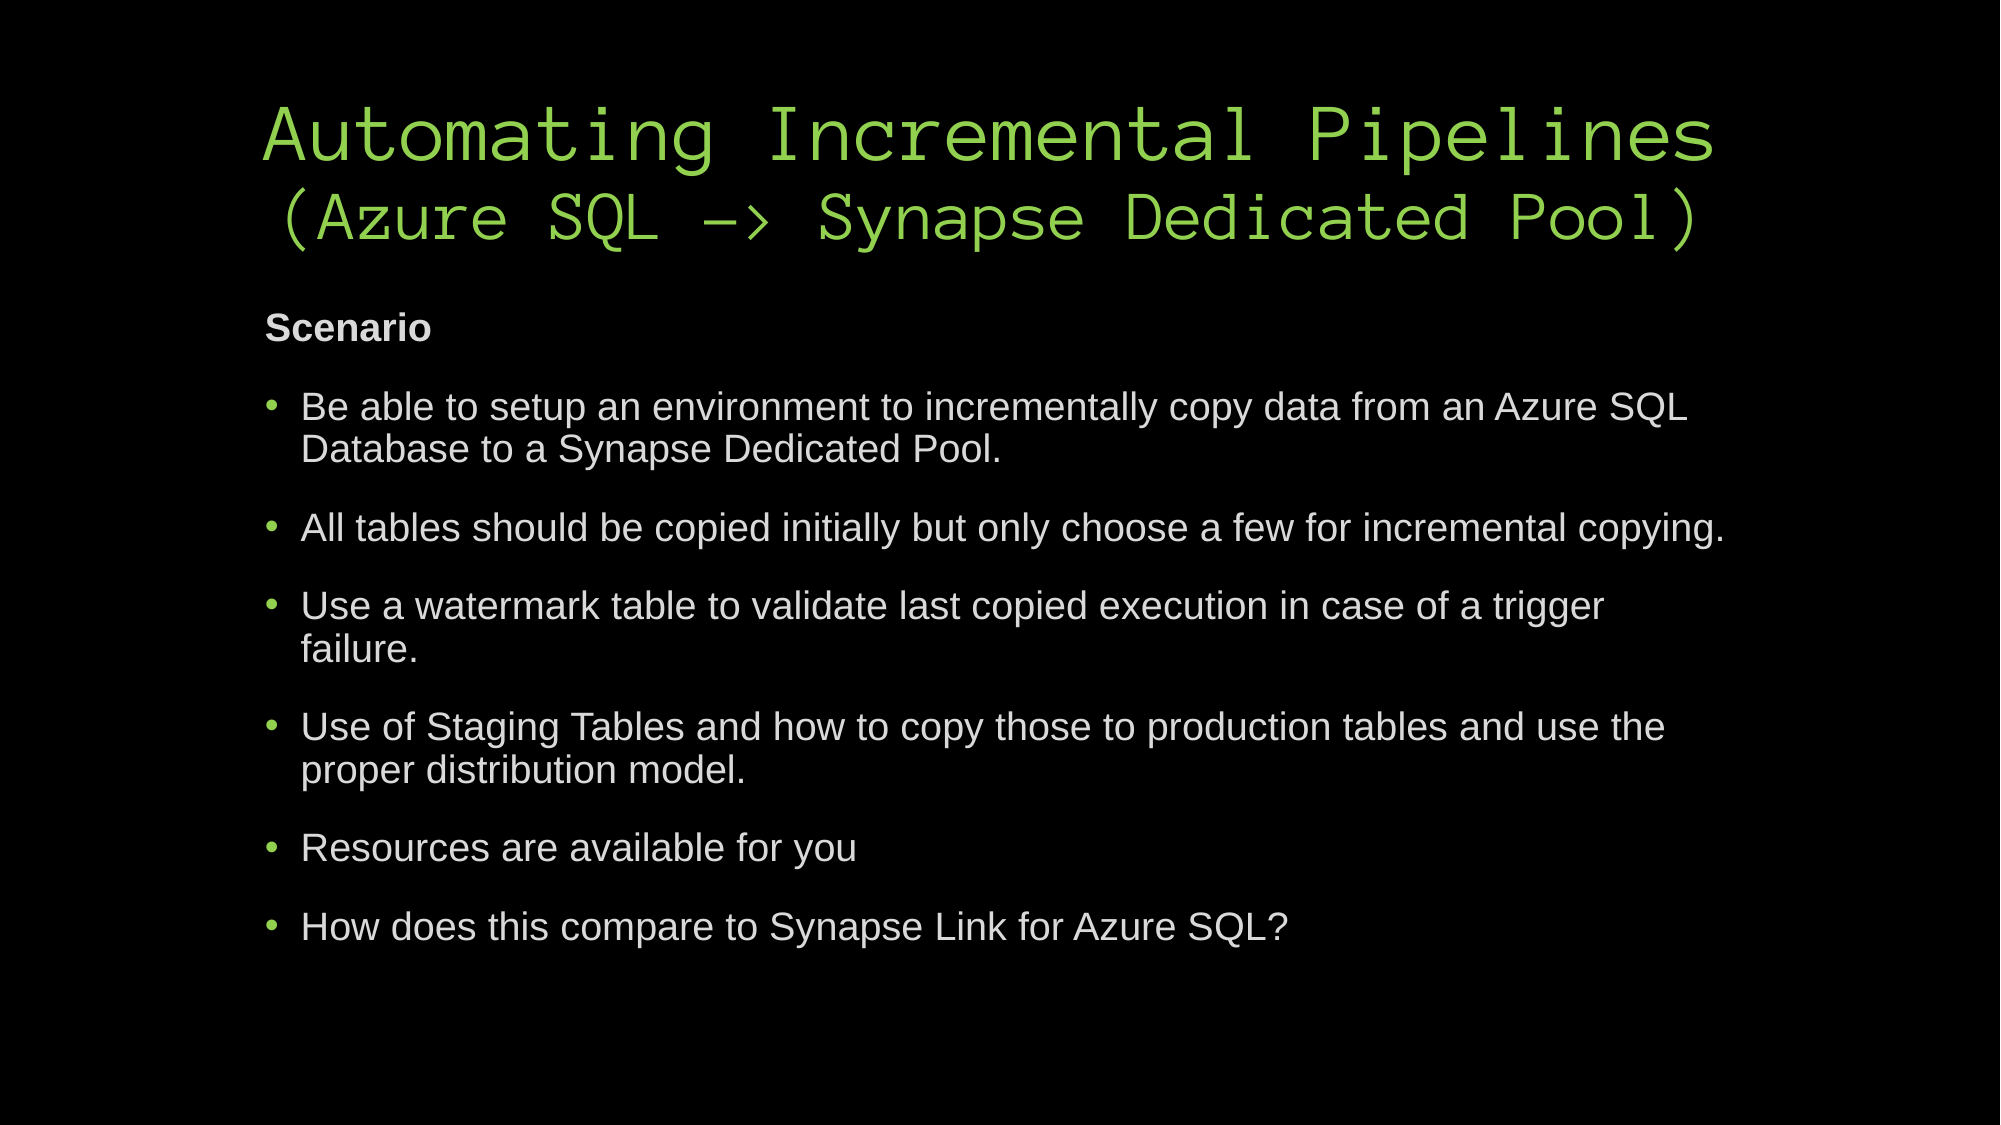

# Automating Incremental Pipelines (Azure SQL -> Synapse Dedicated Pool)
Scenario
Be able to setup an environment to incrementally copy data from an Azure SQL Database to a Synapse Dedicated Pool.
All tables should be copied initially but only choose a few for incremental copying.
Use a watermark table to validate last copied execution in case of a trigger failure.
Use of Staging Tables and how to copy those to production tables and use the proper distribution model.
Resources are available for you
How does this compare to Synapse Link for Azure SQL?